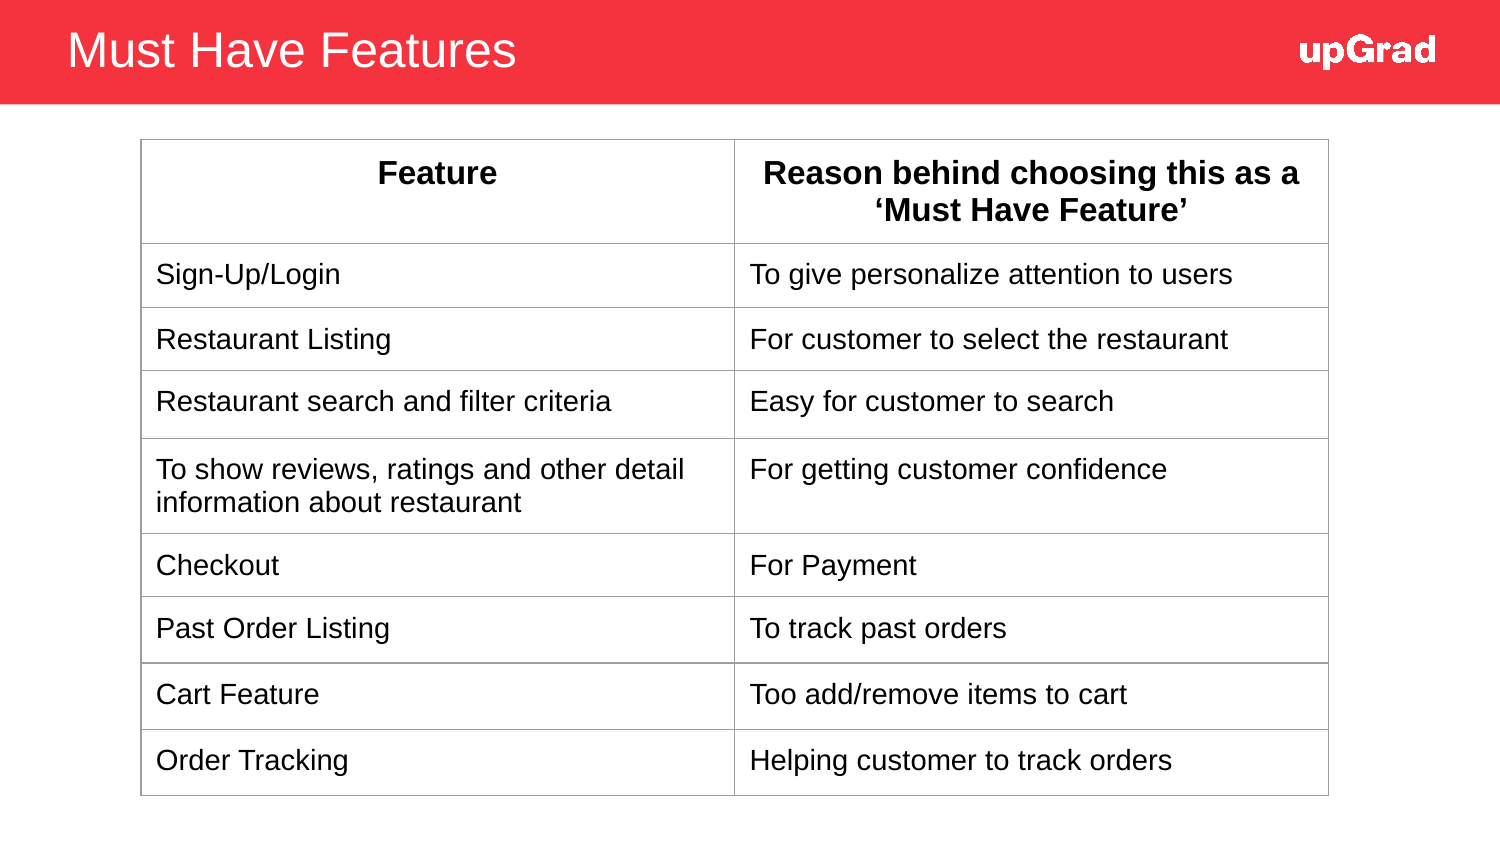

# Must Have Features
| Feature | Reason behind choosing this as a ‘Must Have Feature’ |
| --- | --- |
| Sign-Up/Login | To give personalize attention to users |
| Restaurant Listing | For customer to select the restaurant |
| Restaurant search and filter criteria | Easy for customer to search |
| To show reviews, ratings and other detail information about restaurant | For getting customer confidence |
| Checkout | For Payment |
| Past Order Listing | To track past orders |
| Cart Feature | Too add/remove items to cart |
| Order Tracking | Helping customer to track orders |